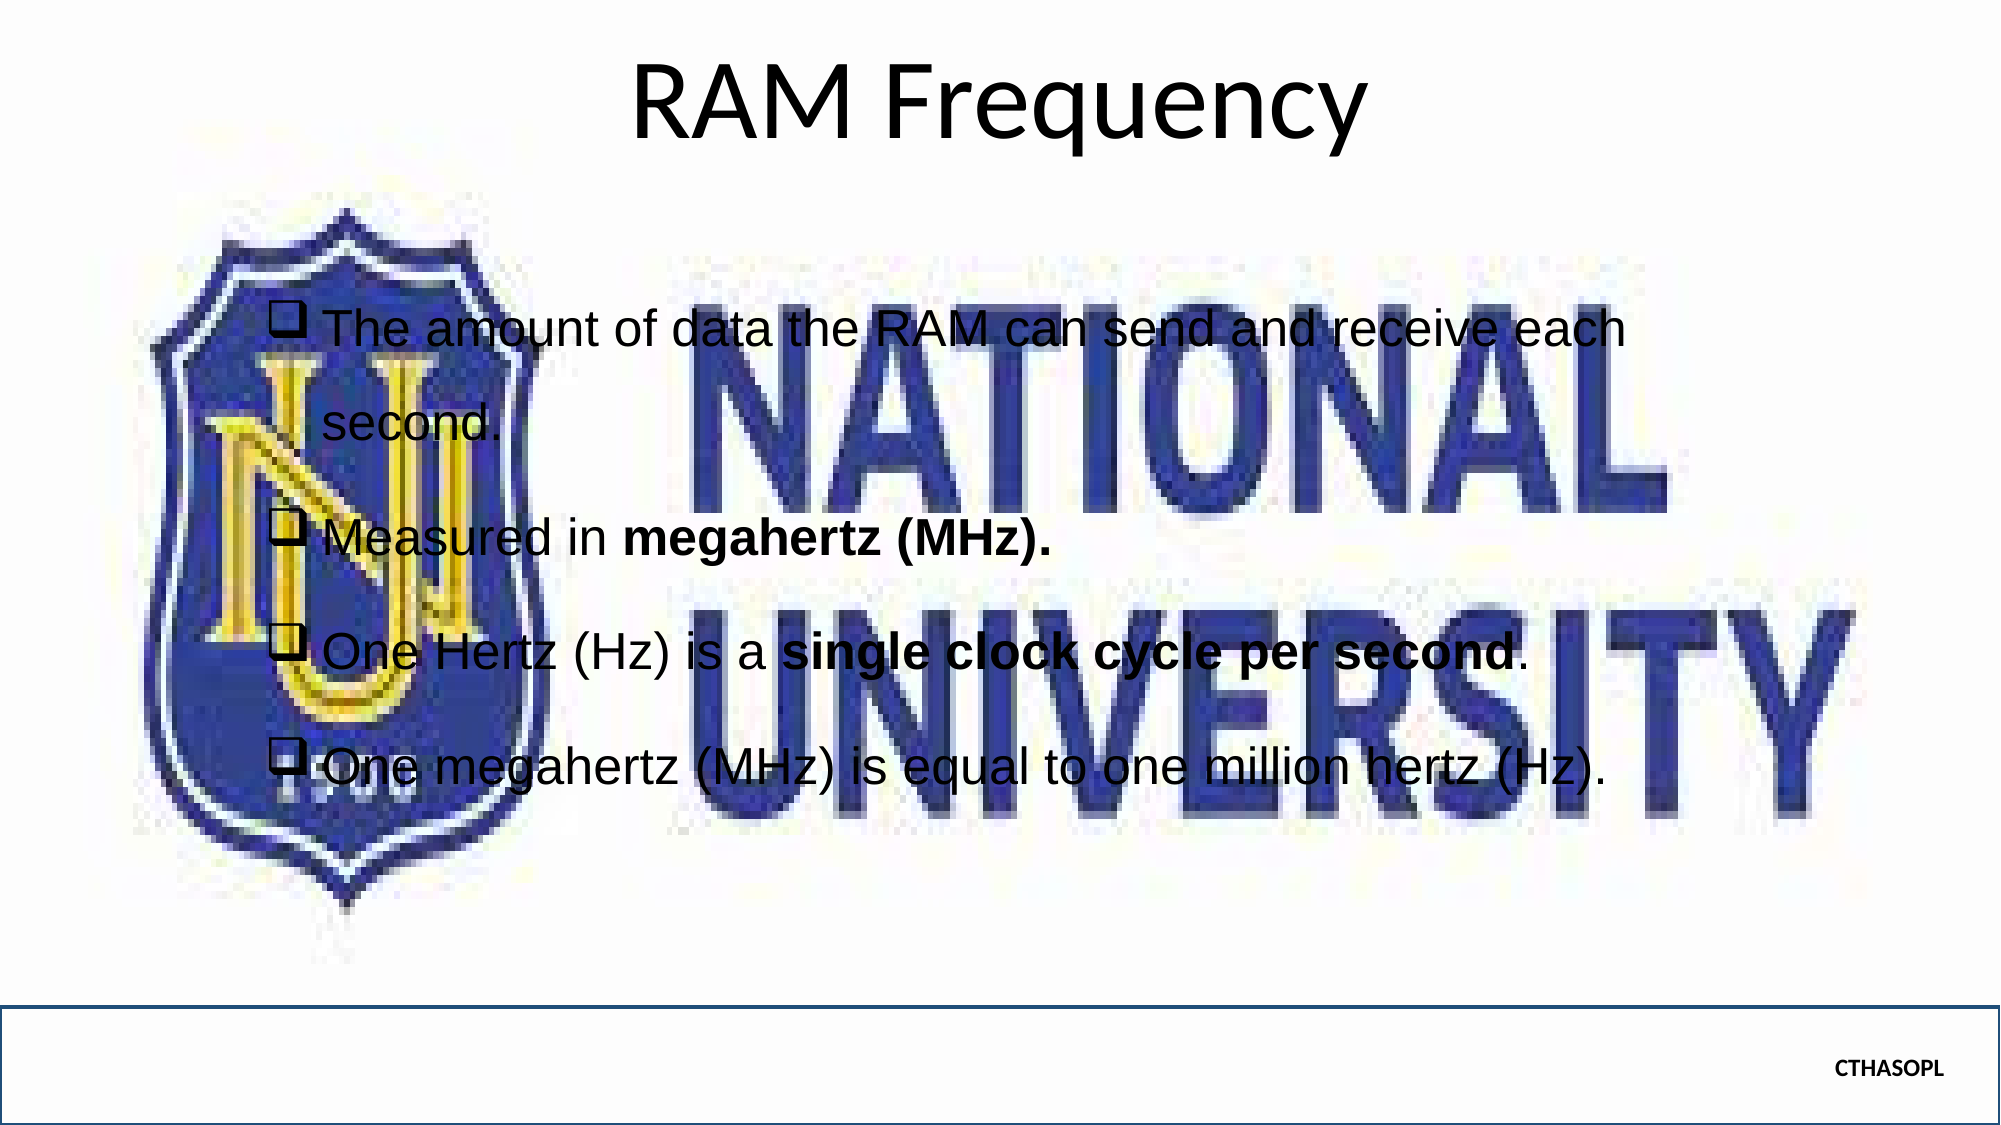

# RAM Frequency
The amount of data the RAM can send and receive each second.
Measured in megahertz (MHz).
One Hertz (Hz) is a single clock cycle per second.
One megahertz (MHz) is equal to one million hertz (Hz).

CTHASOPL